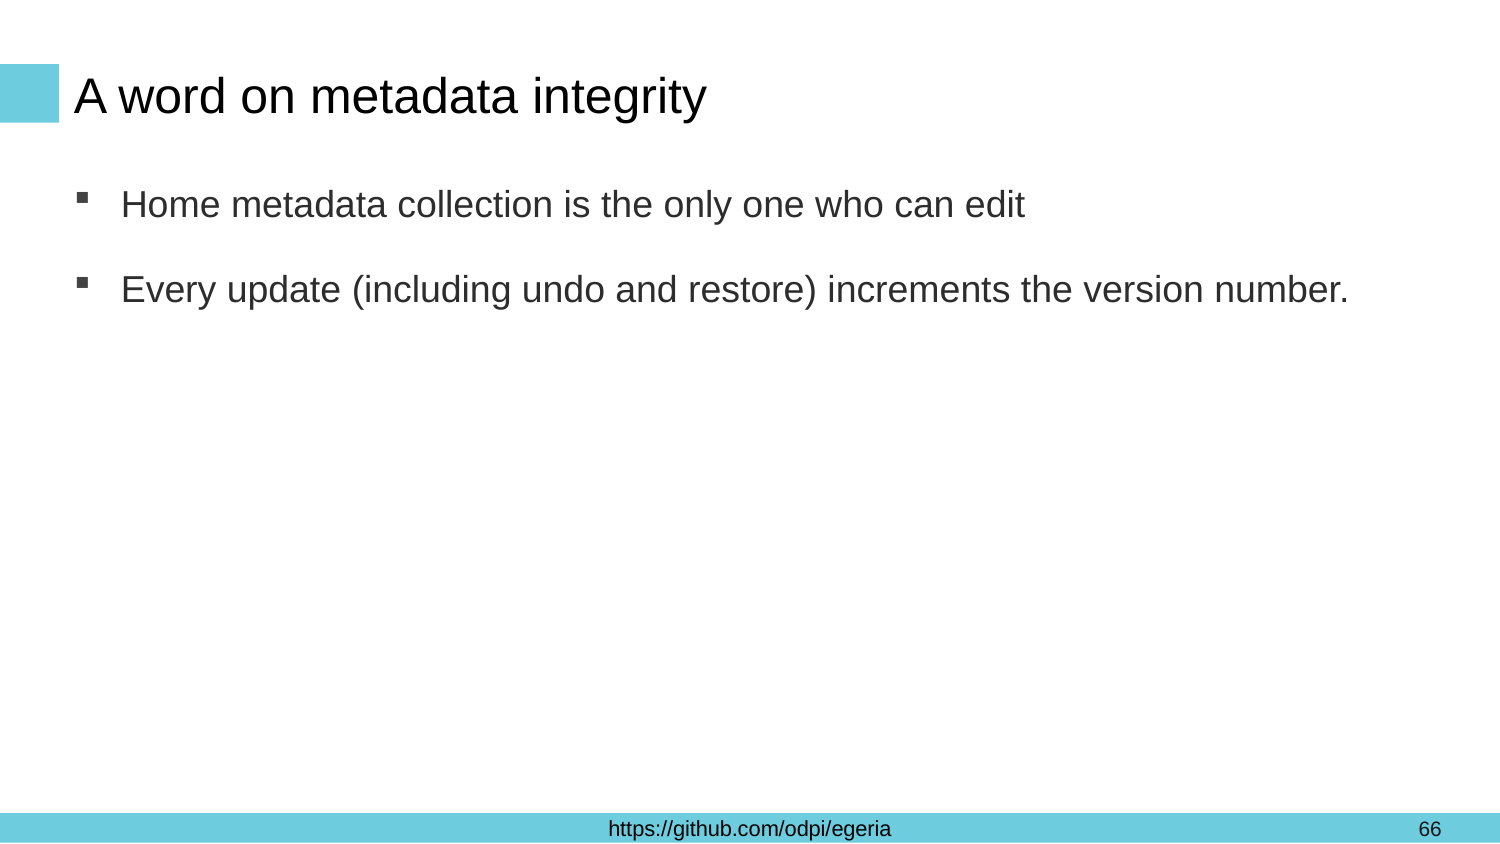

# A word on metadata integrity
Home metadata collection is the only one who can edit
Every update (including undo and restore) increments the version number.
66